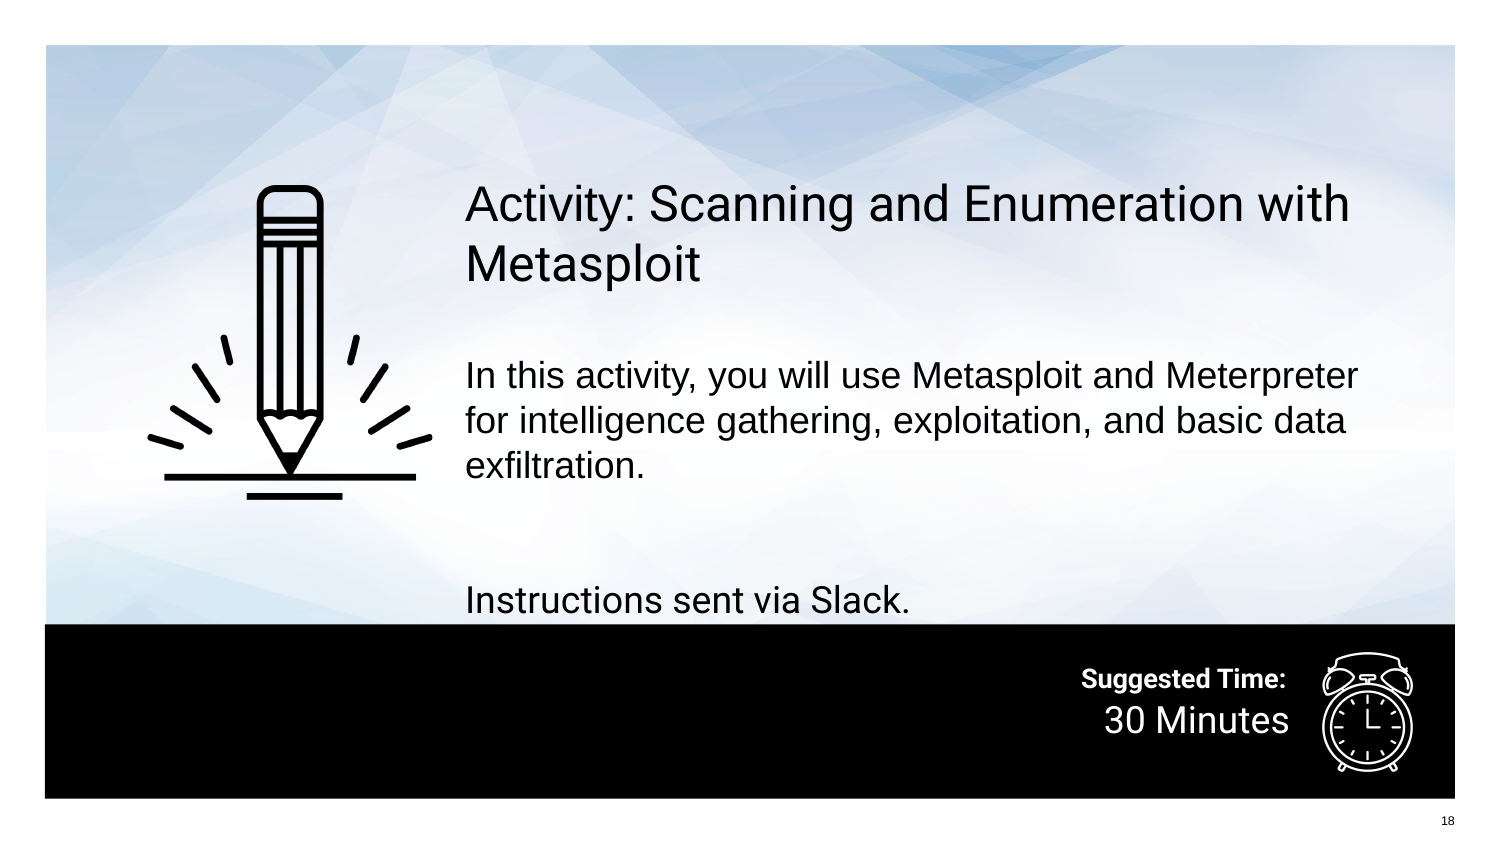

Activity: Scanning and Enumeration with Metasploit

In this activity, you will use Metasploit and Meterpreter for intelligence gathering, exploitation, and basic data exfiltration.

Instructions sent via Slack.

# 30 Minutes

18